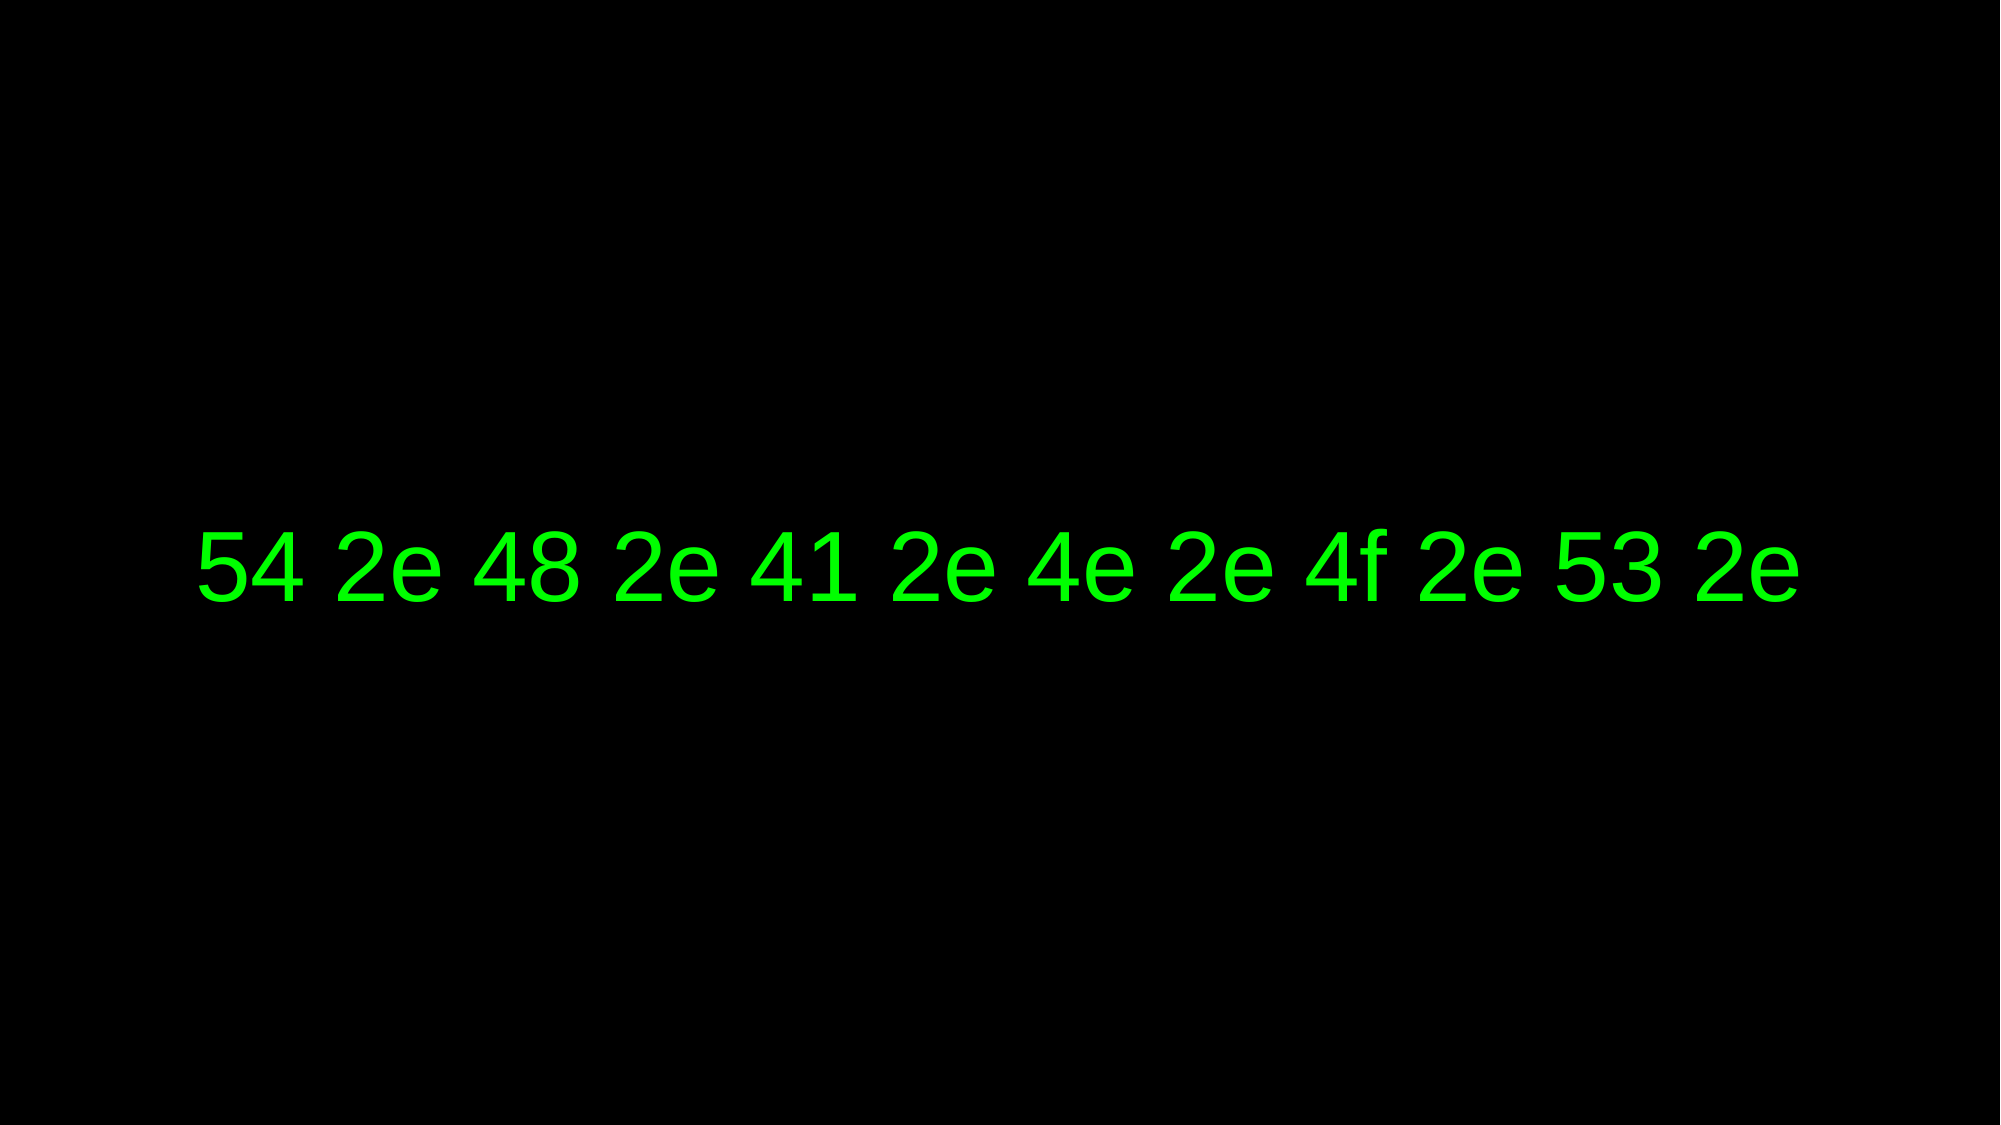

54 2e 48 2e 41 2e 4e 2e 4f 2e 53 2e